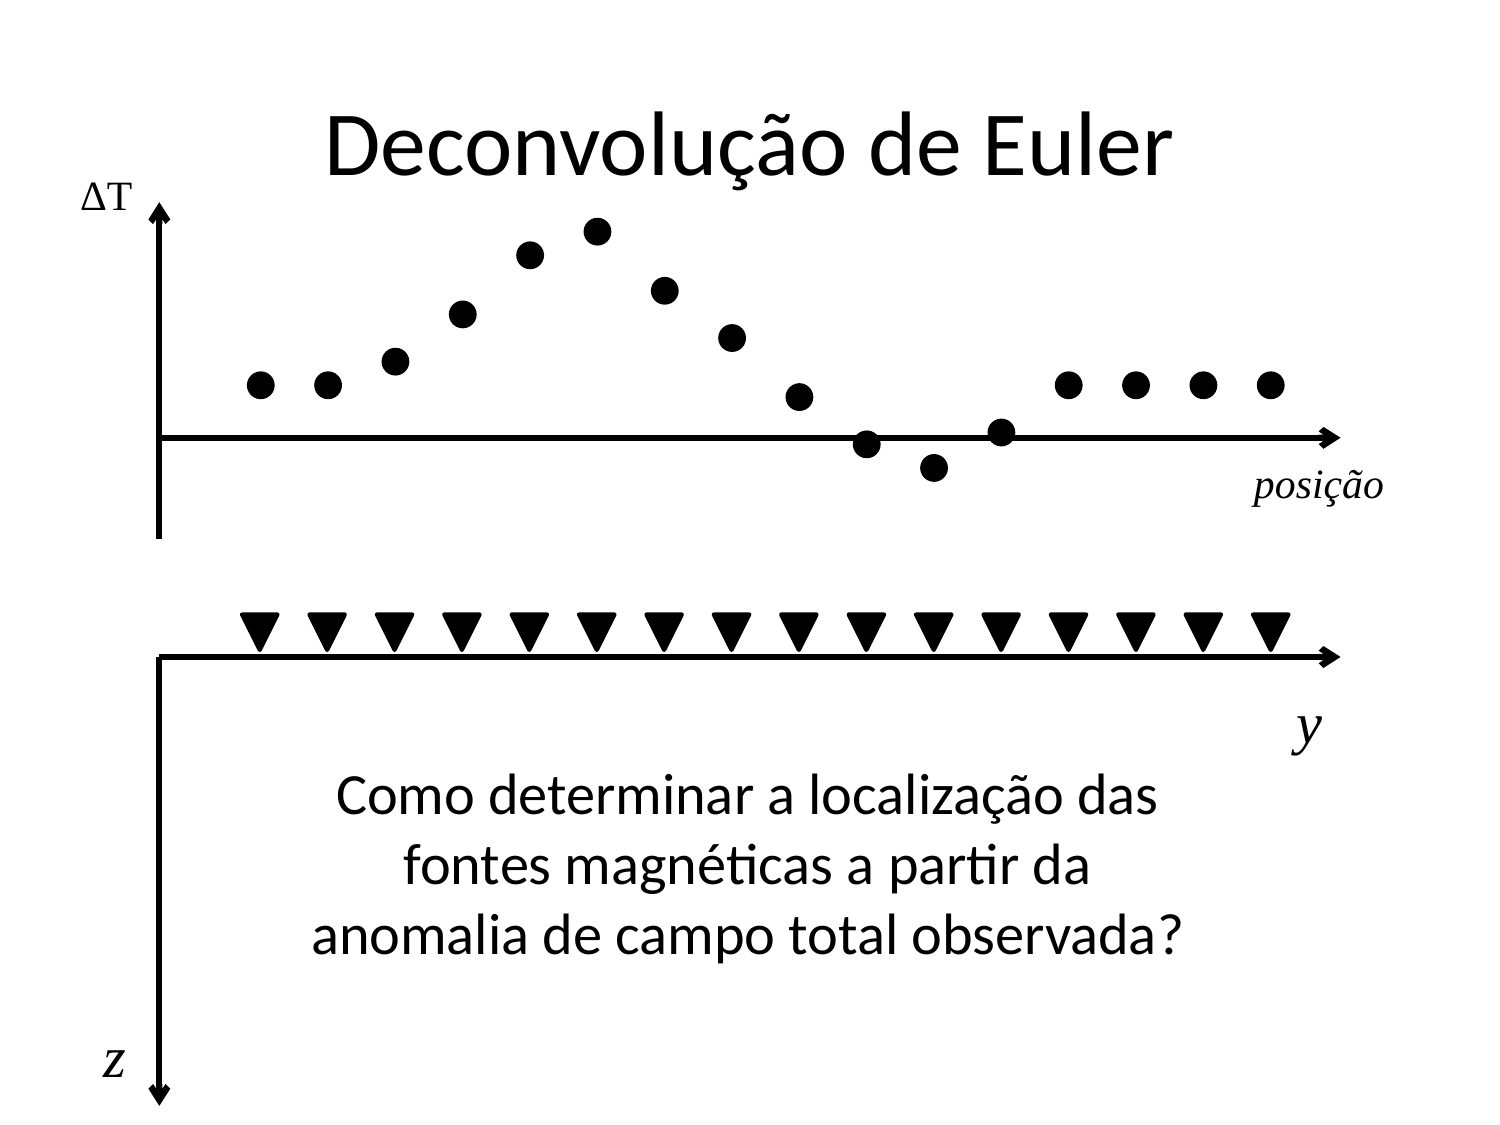

# Deconvolução de Euler
ΔT

posição

y
Como determinar a localização das fontes magnéticas a partir da anomalia de campo total observada?
z